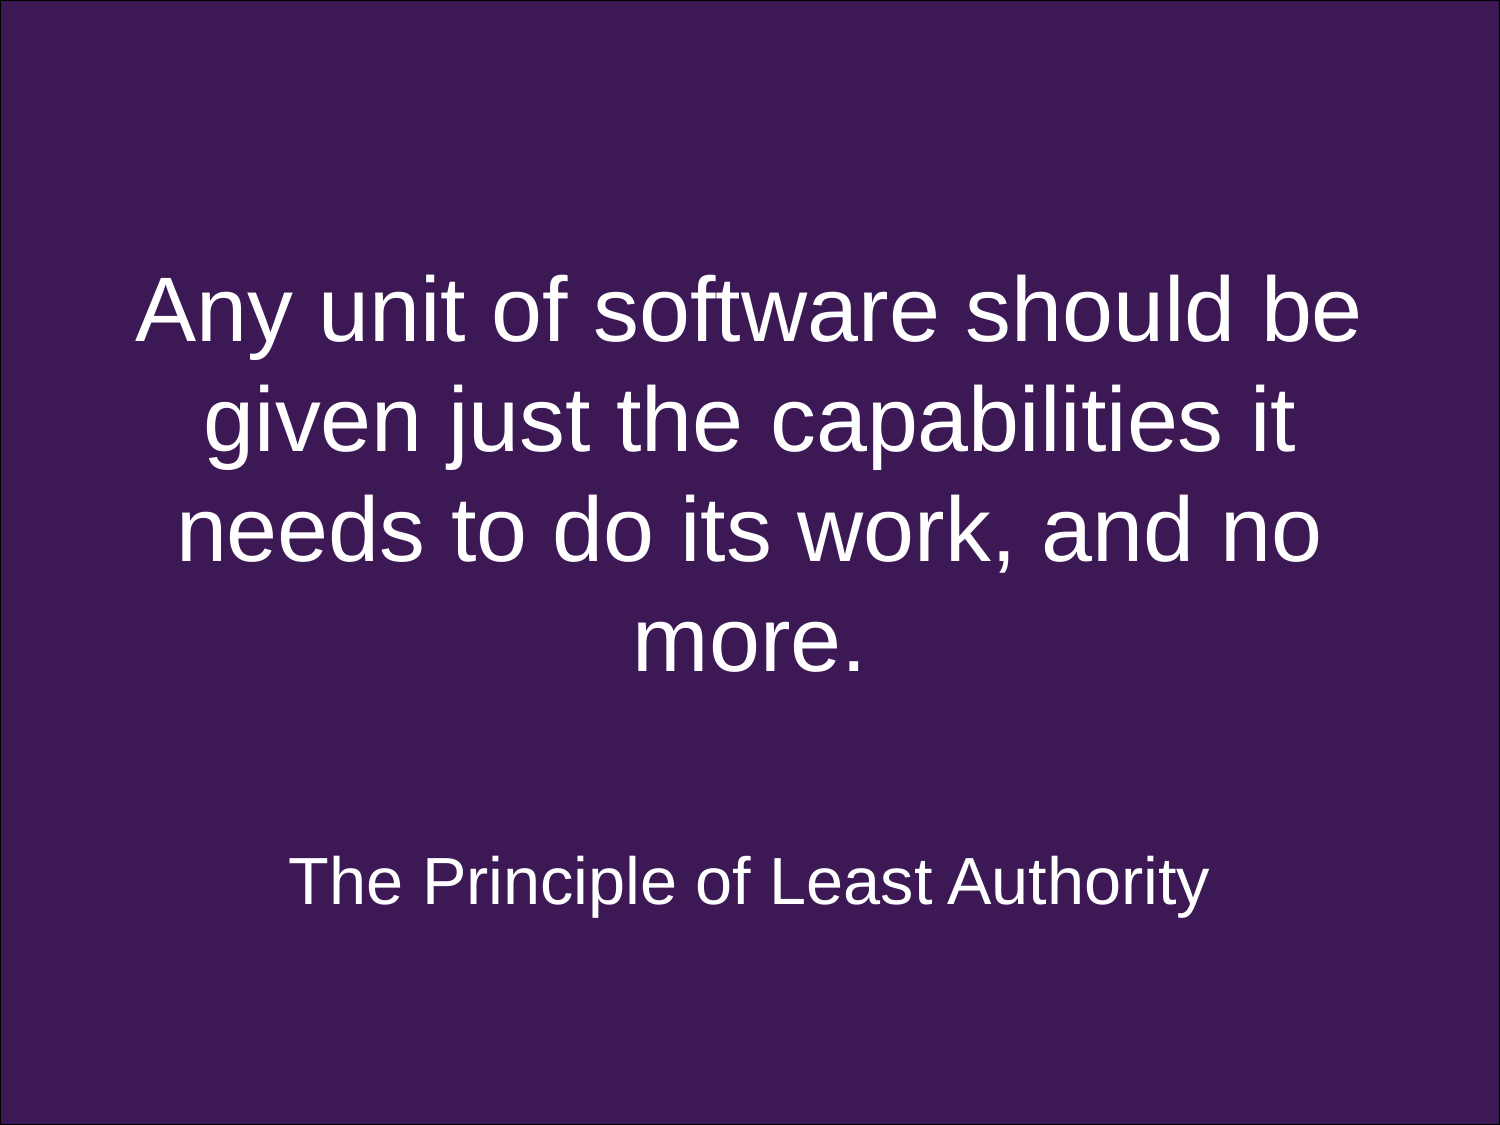

# Any unit of software should be given just the capabilities it needs to do its work, and no more.
The Principle of Least Authority